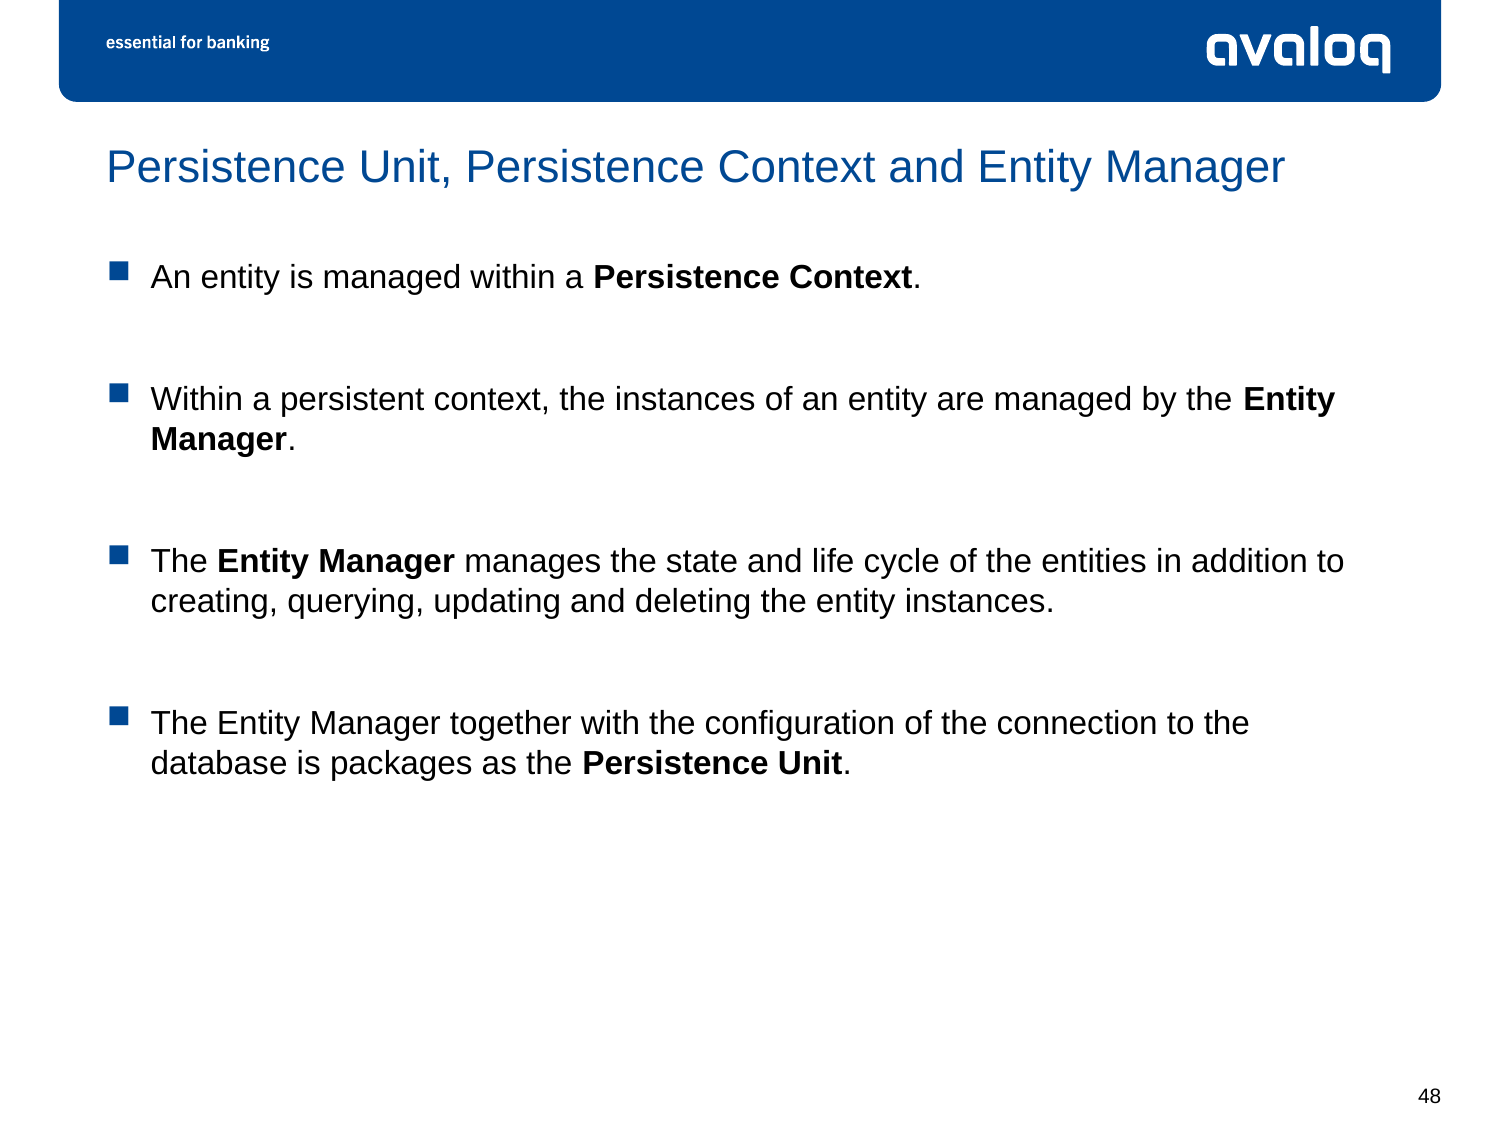

# Persistence Unit, Persistence Context and Entity Manager
An entity is managed within a Persistence Context.

Within a persistent context, the instances of an entity are managed by the Entity Manager.

The Entity Manager manages the state and life cycle of the entities in addition to creating, querying, updating and deleting the entity instances.

The Entity Manager together with the configuration of the connection to the database is packages as the Persistence Unit.

48